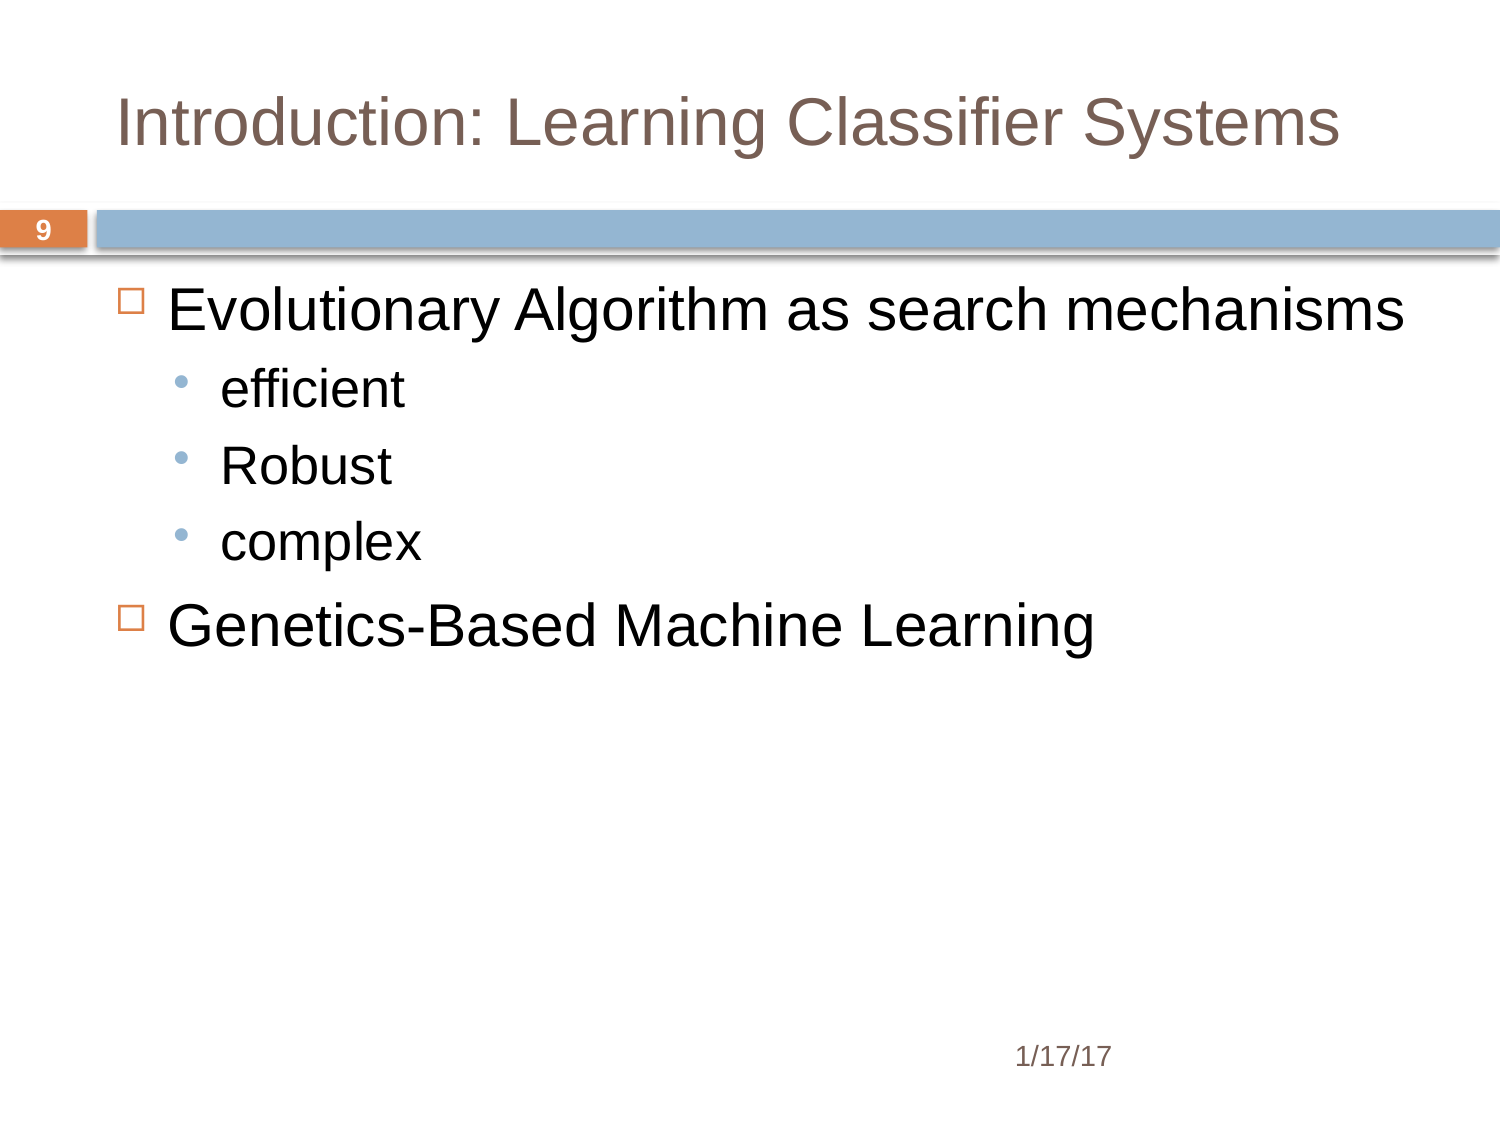

# Introduction: Learning Classifier Systems
9
Evolutionary Algorithm as search mechanisms
efficient
Robust
complex
Genetics-Based Machine Learning

1/17/17